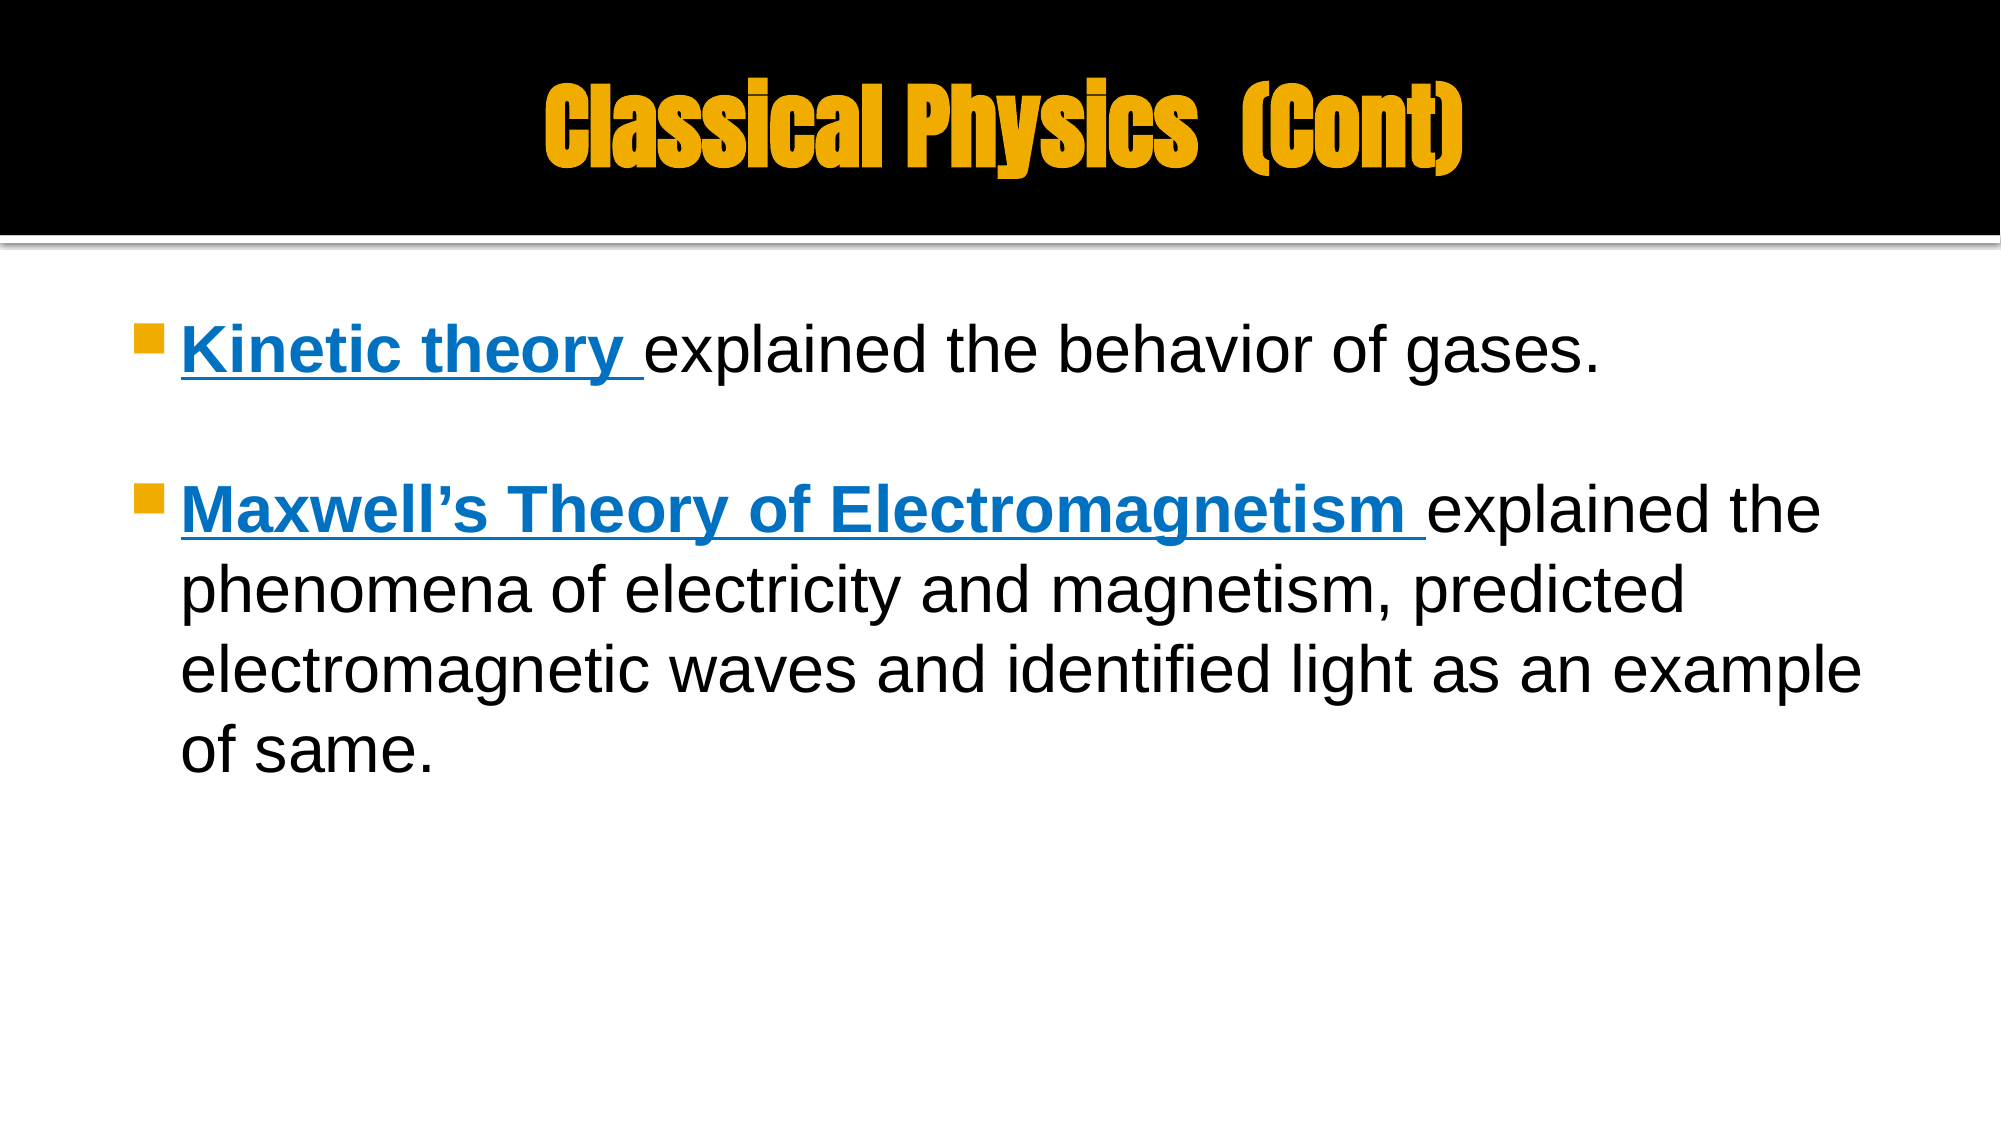

# Classical Physics  (Cont)
Kinetic theory explained the behavior of gases.

Maxwell’s Theory of Electromagnetism explained the phenomena of electricity and magnetism, predicted electromagnetic waves and identified light as an example of same.